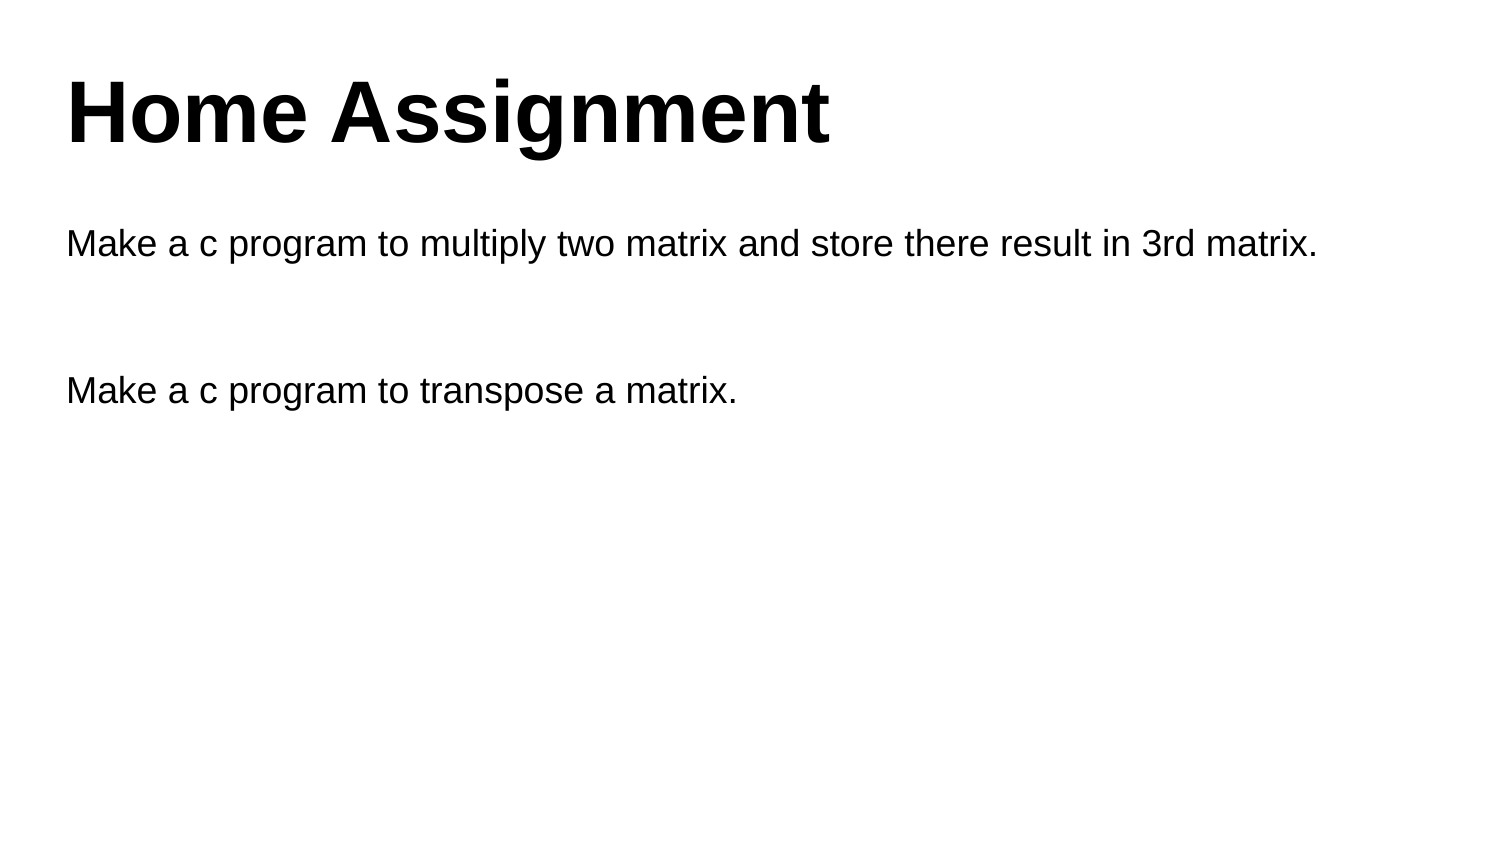

# Home Assignment
Make a c program to multiply two matrix and store there result in 3rd matrix.

Make a c program to transpose a matrix.